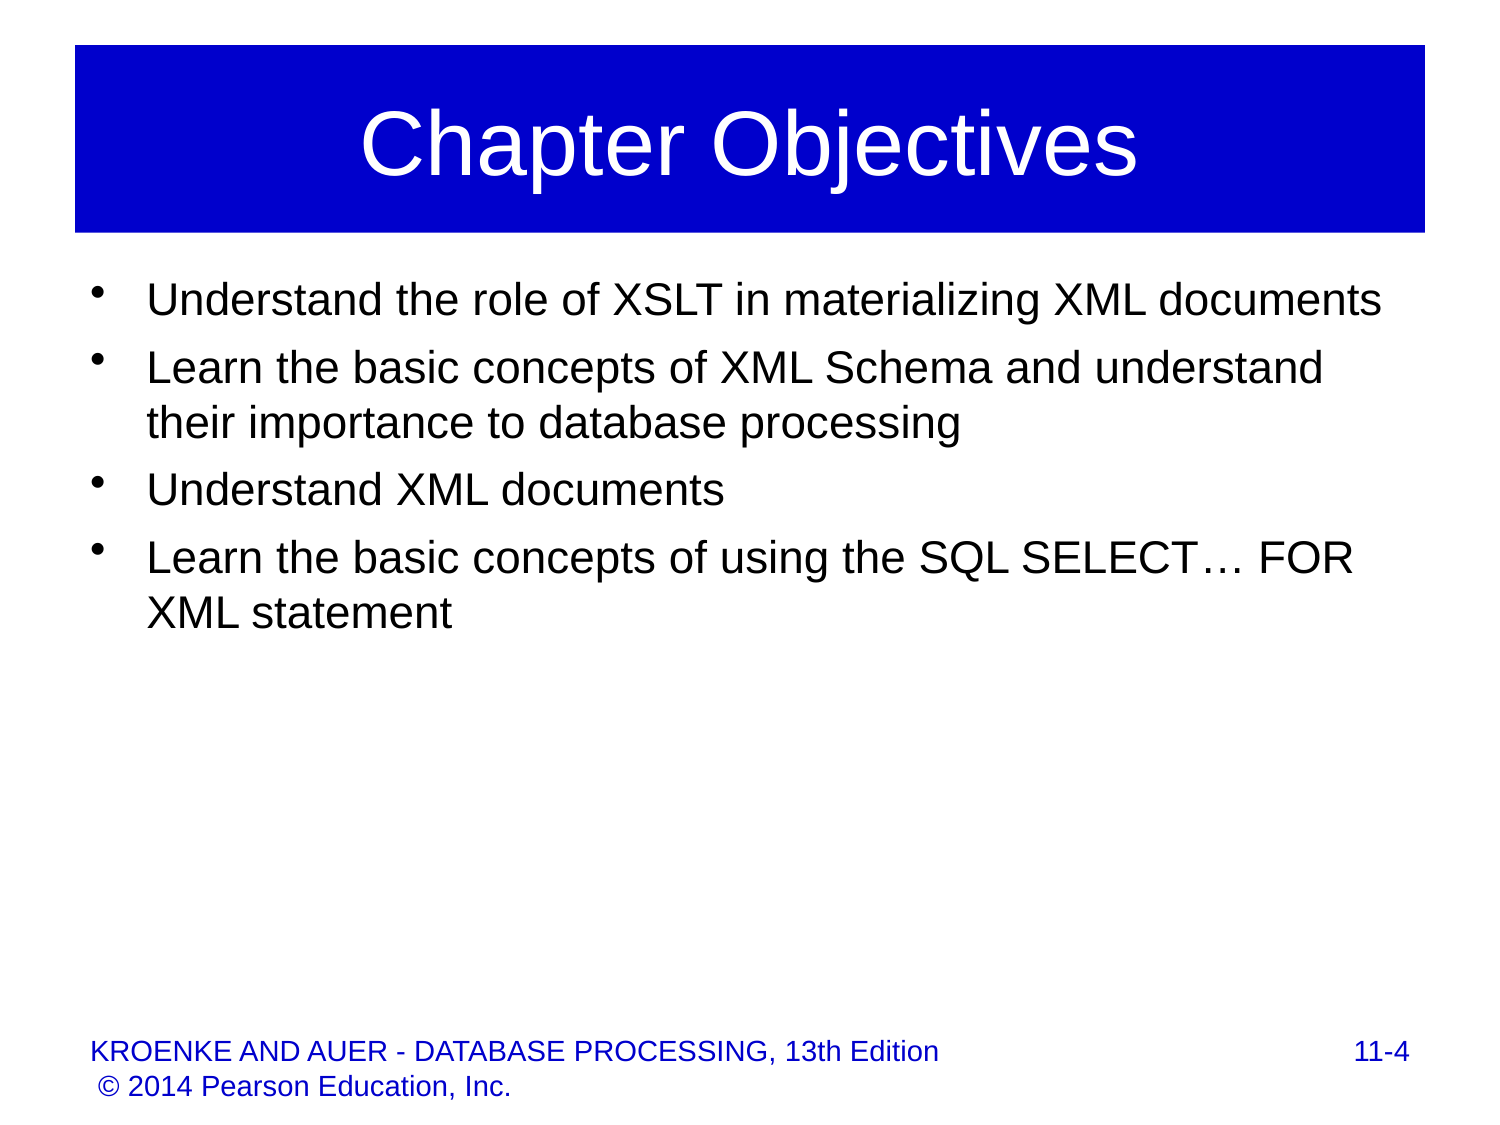

# Chapter Objectives
Understand the role of XSLT in materializing XML documents
Learn the basic concepts of XML Schema and understand their importance to database processing
Understand XML documents
Learn the basic concepts of using the SQL SELECT… FOR XML statement
11-4

KROENKE AND AUER - DATABASE PROCESSING, 13th Edition  © 2014 Pearson Education, Inc.